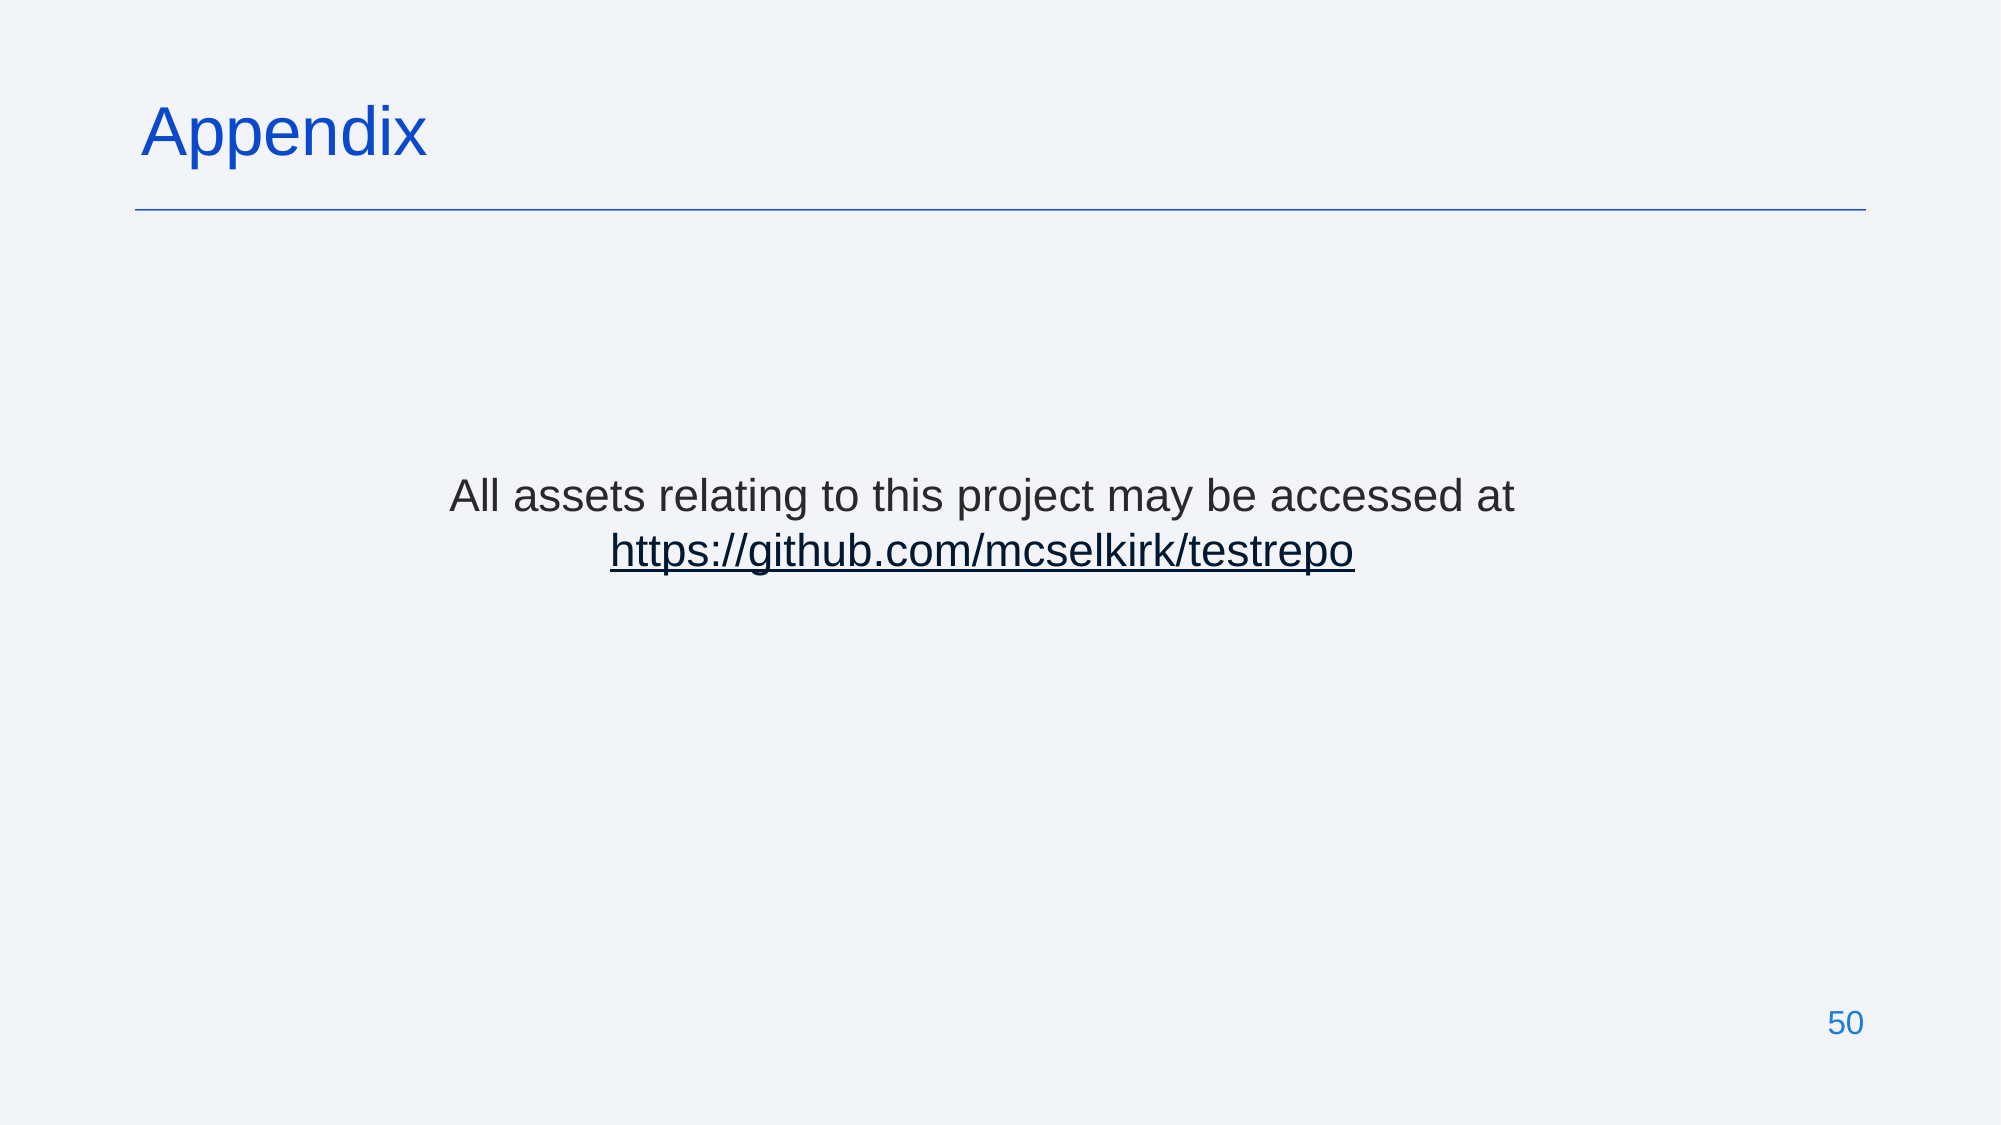

Appendix
All assets relating to this project may be accessed at https://github.com/mcselkirk/testrepo
50